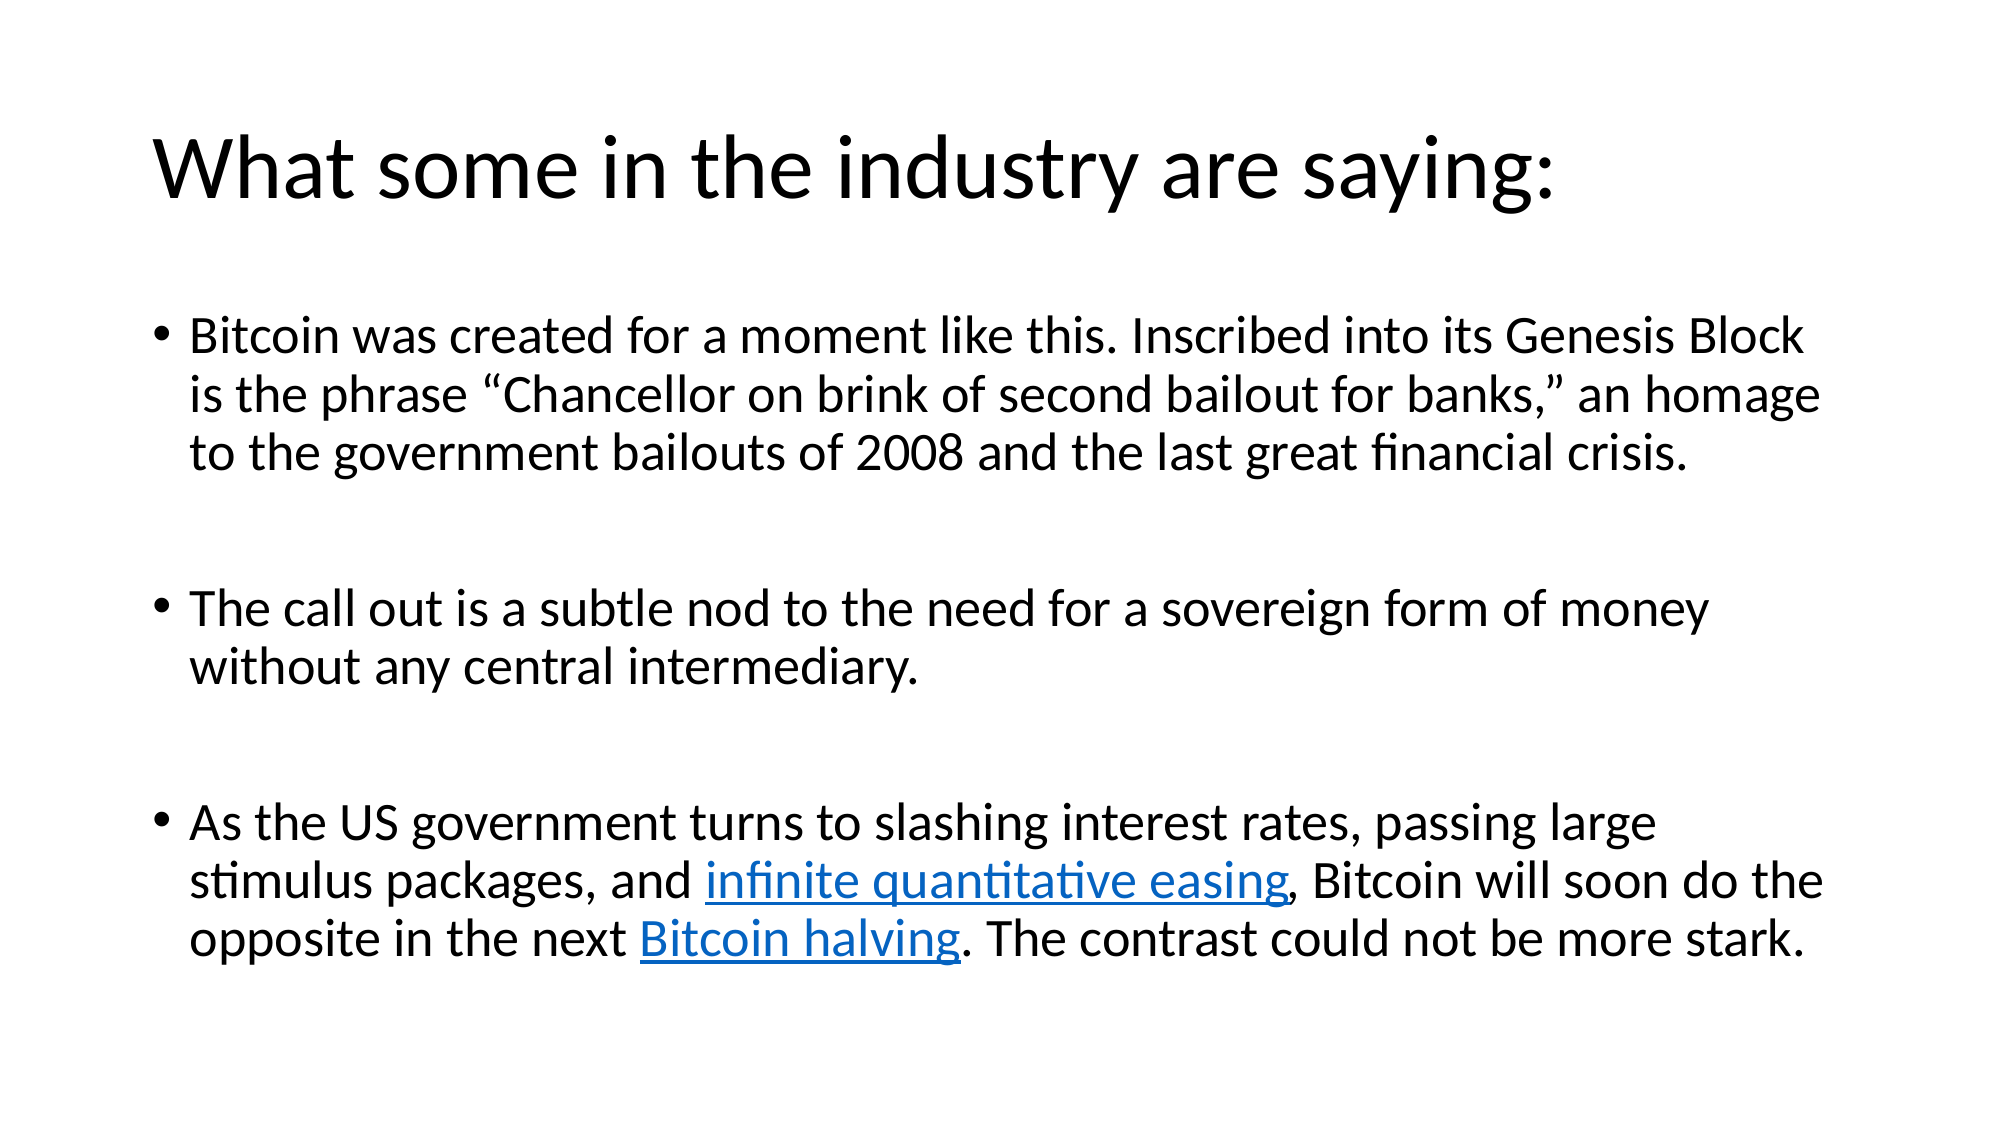

# What some in the industry are saying:
Bitcoin was created for a moment like this. Inscribed into its Genesis Block is the phrase “Chancellor on brink of second bailout for banks,” an homage to the government bailouts of 2008 and the last great financial crisis.

The call out is a subtle nod to the need for a sovereign form of money without any central intermediary.

As the US government turns to slashing interest rates, passing large stimulus packages, and infinite quantitative easing, Bitcoin will soon do the opposite in the next Bitcoin halving. The contrast could not be more stark.